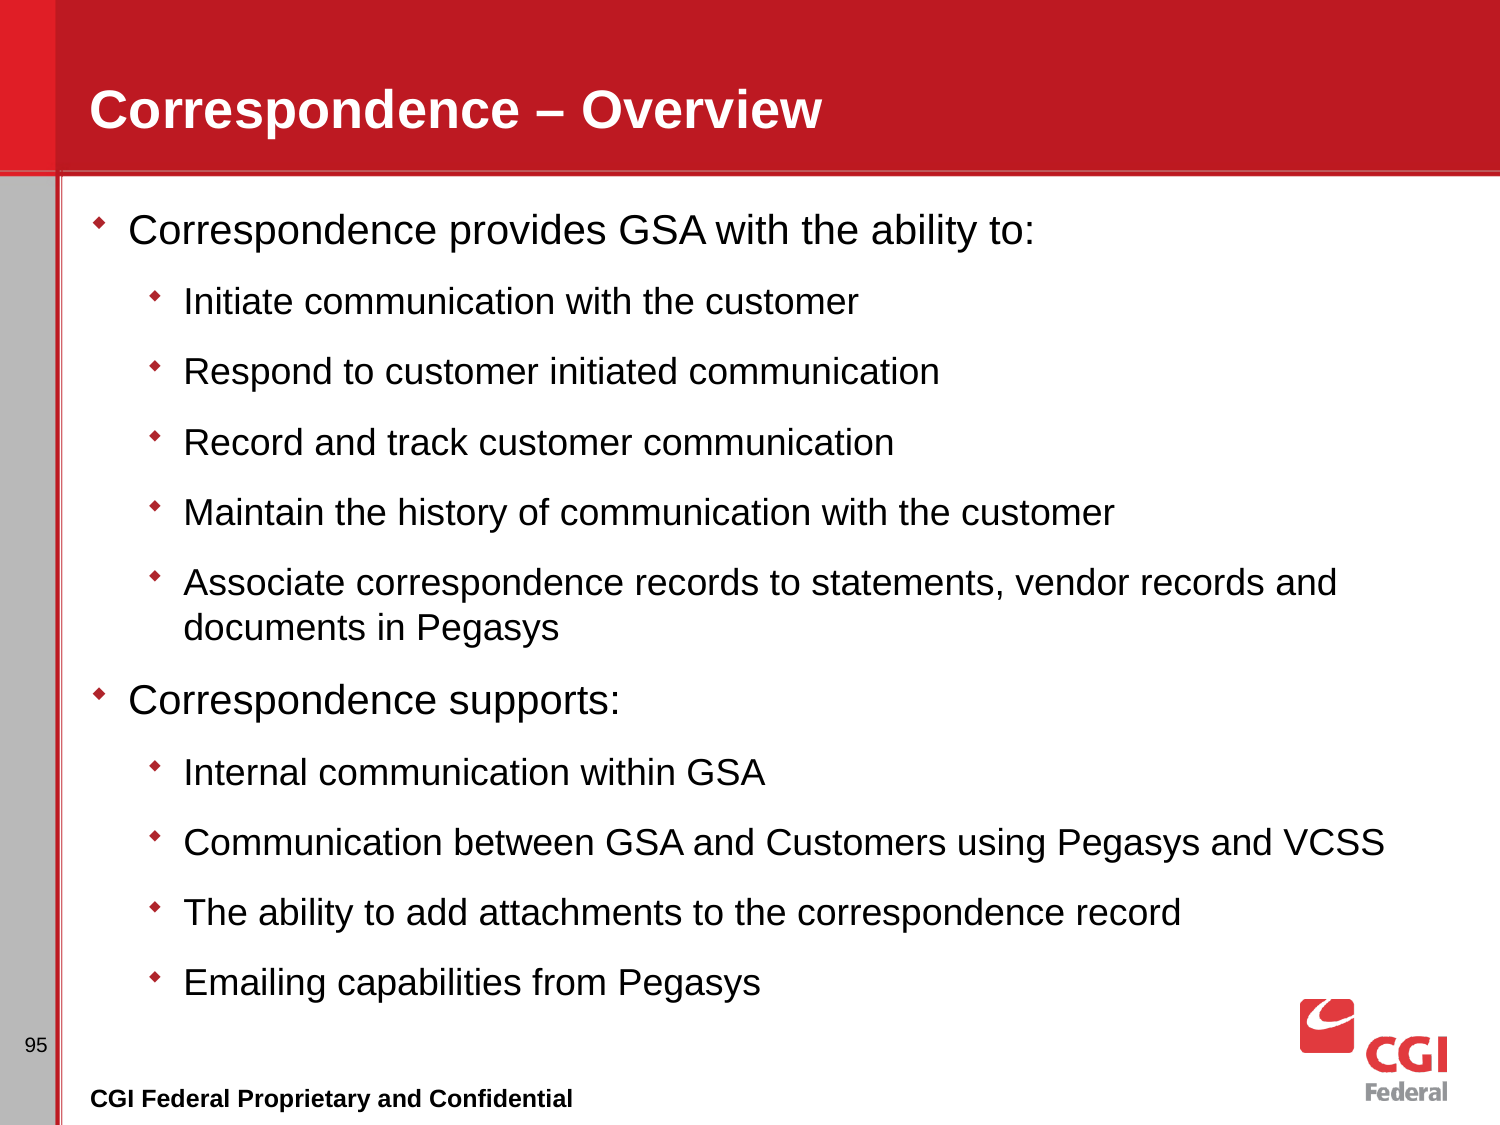

# Correspondence – Overview
Correspondence provides GSA with the ability to:
Initiate communication with the customer
Respond to customer initiated communication
Record and track customer communication
Maintain the history of communication with the customer
Associate correspondence records to statements, vendor records and documents in Pegasys
Correspondence supports:
Internal communication within GSA
Communication between GSA and Customers using Pegasys and VCSS
The ability to add attachments to the correspondence record
Emailing capabilities from Pegasys
95
CGI Federal Proprietary and Confidential